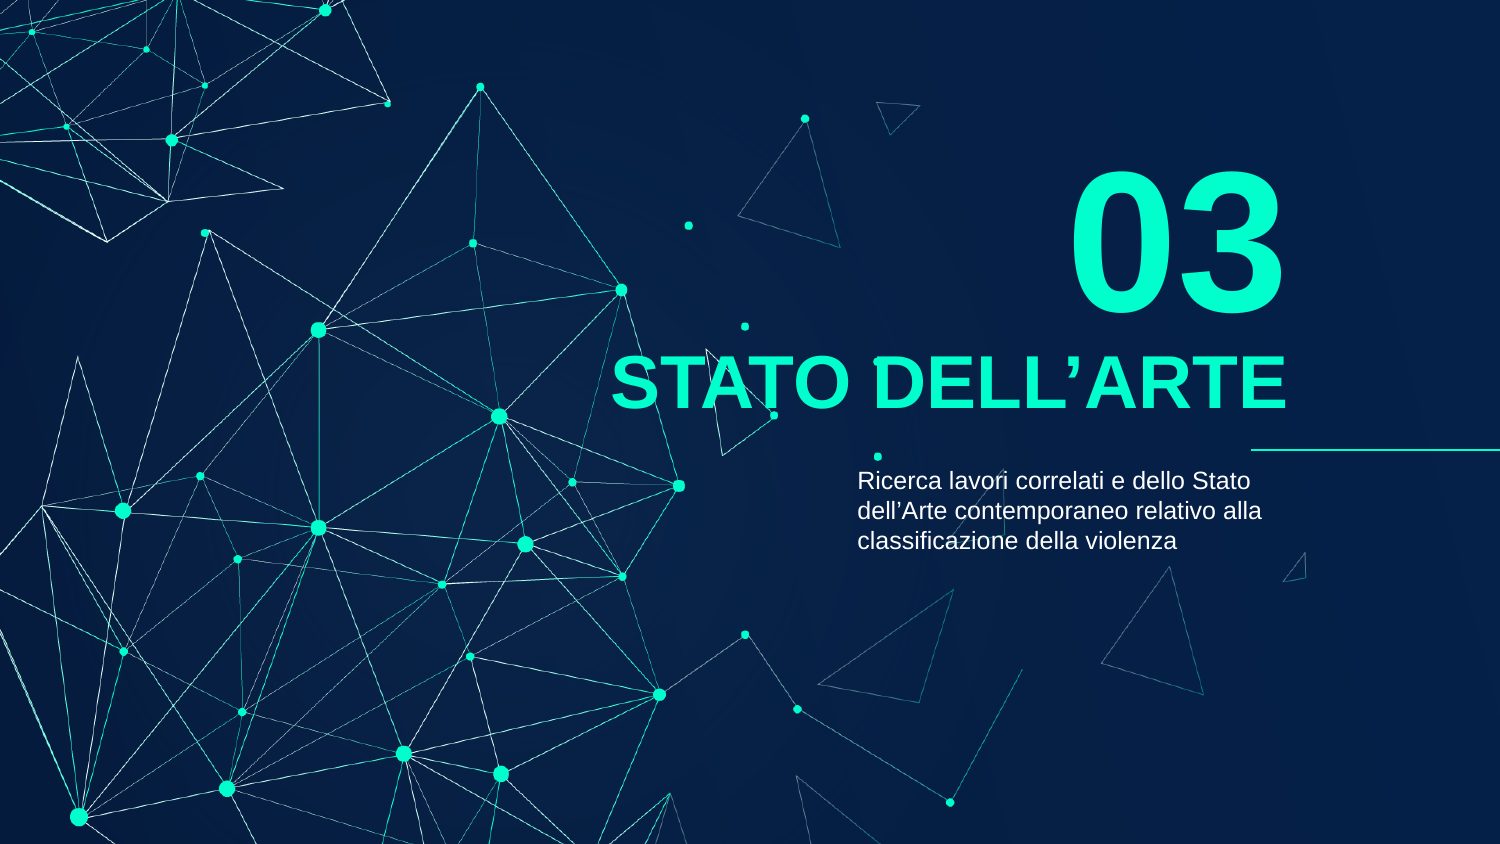

03
# STATO DELL’ARTE
Ricerca lavori correlati e dello Stato dell’Arte contemporaneo relativo alla classificazione della violenza